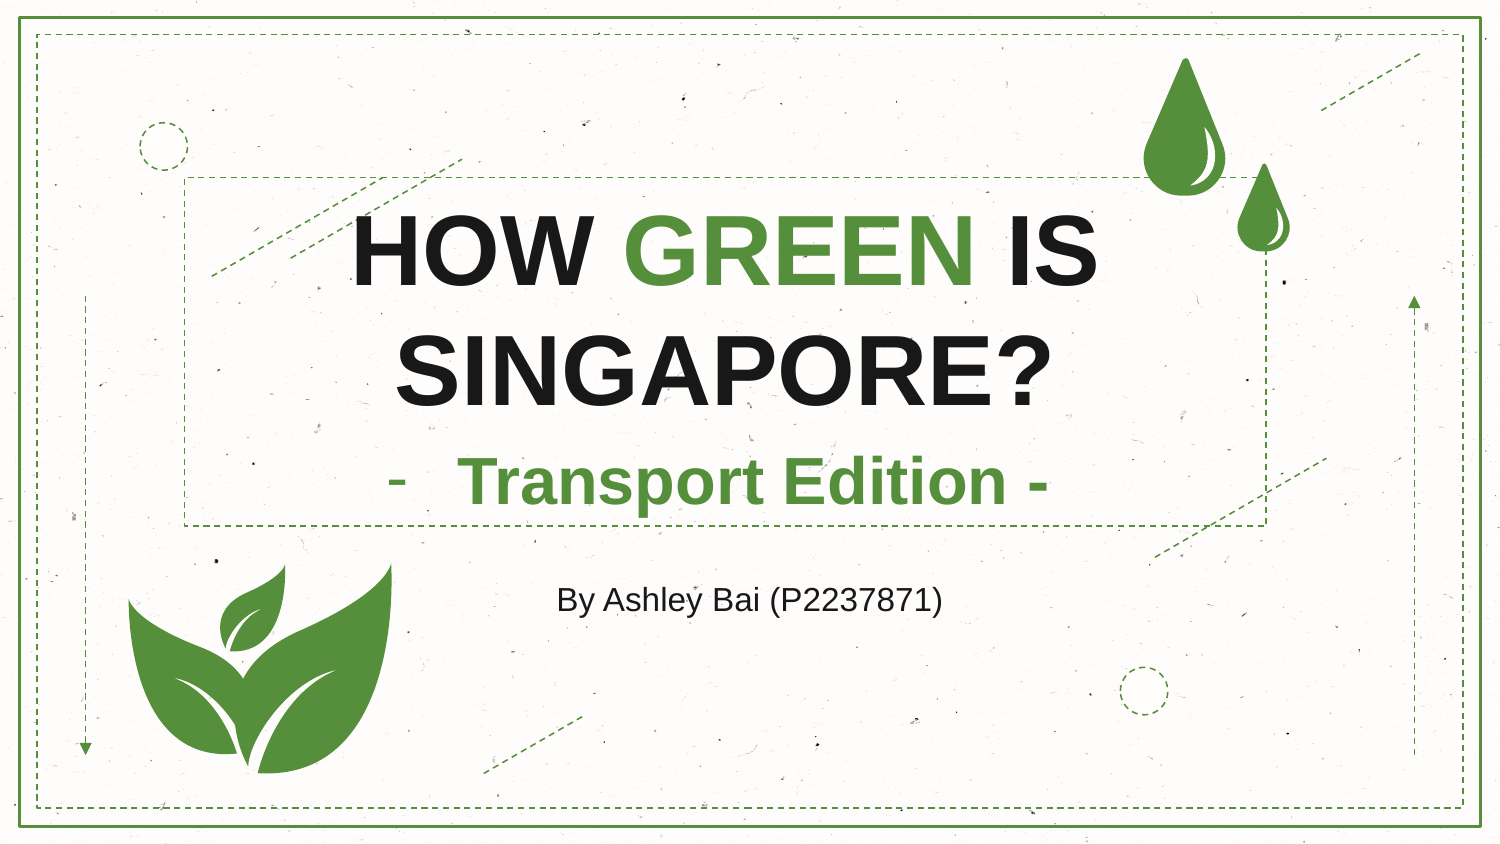

# HOW GREEN IS SINGAPORE?
Transport Edition -

By Ashley Bai (P2237871)